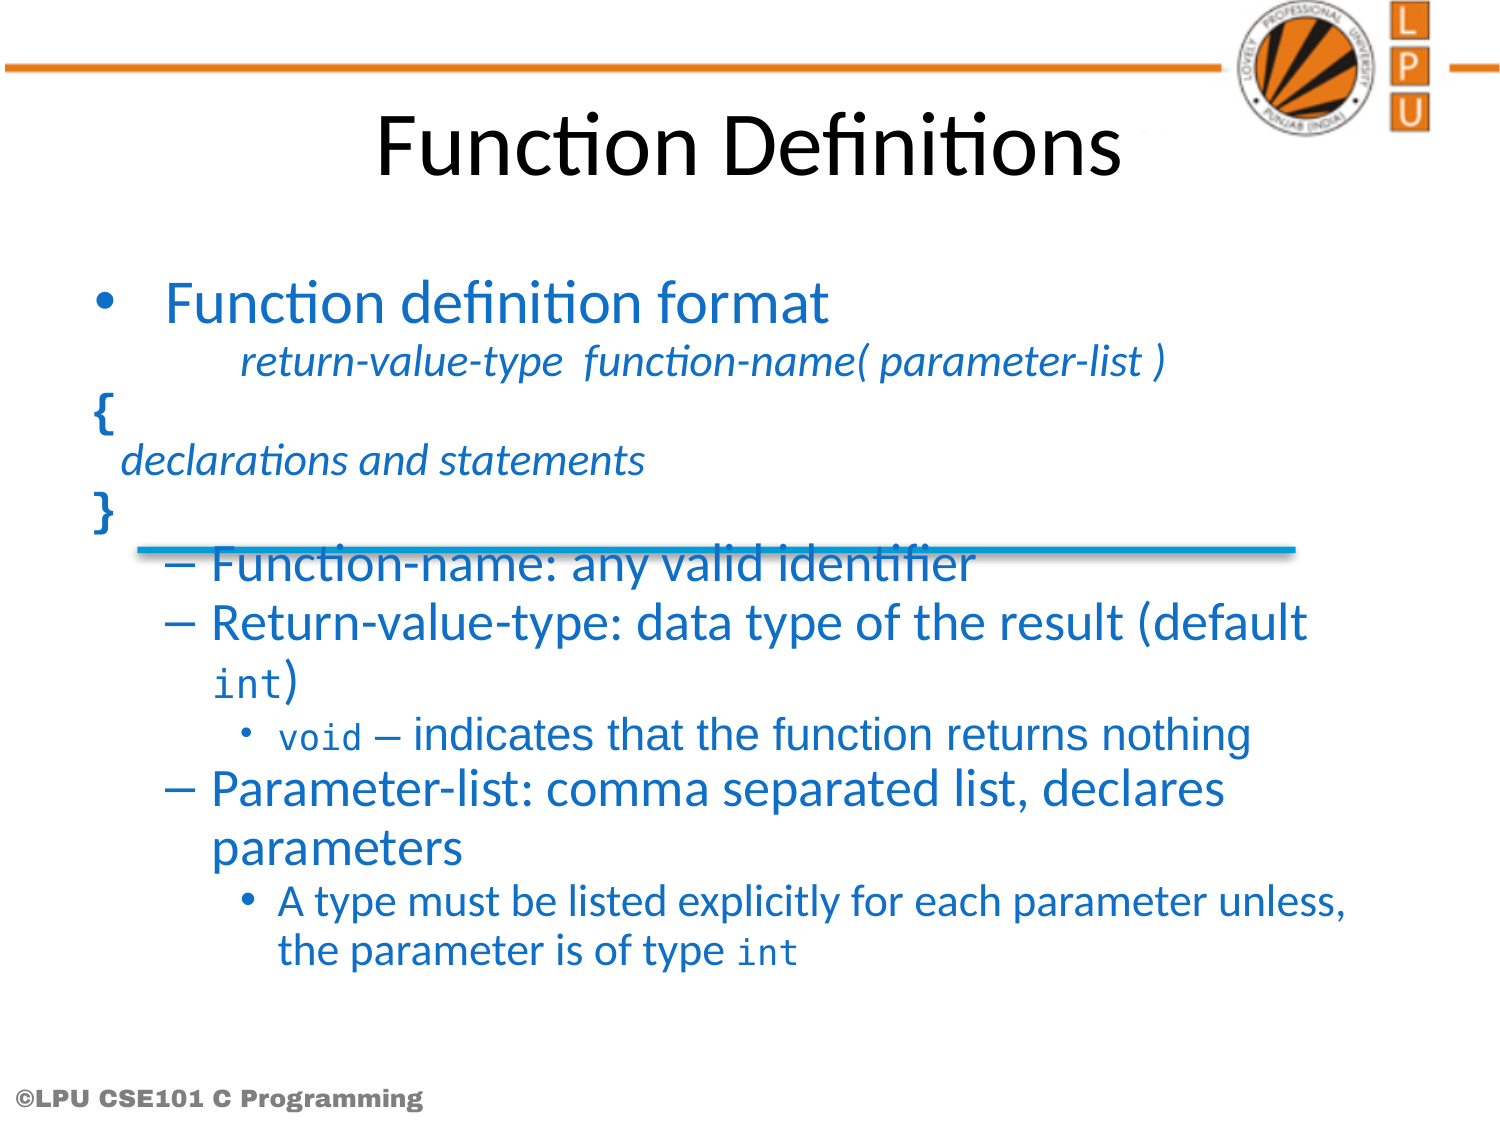

Function Definitions
Function definition format
return-value-type  function-name( parameter-list )
{
   declarations and statements
}
Function-name: any valid identifier
Return-value-type: data type of the result (default int)
void – indicates that the function returns nothing
Parameter-list: comma separated list, declares parameters
A type must be listed explicitly for each parameter unless, the parameter is of type int